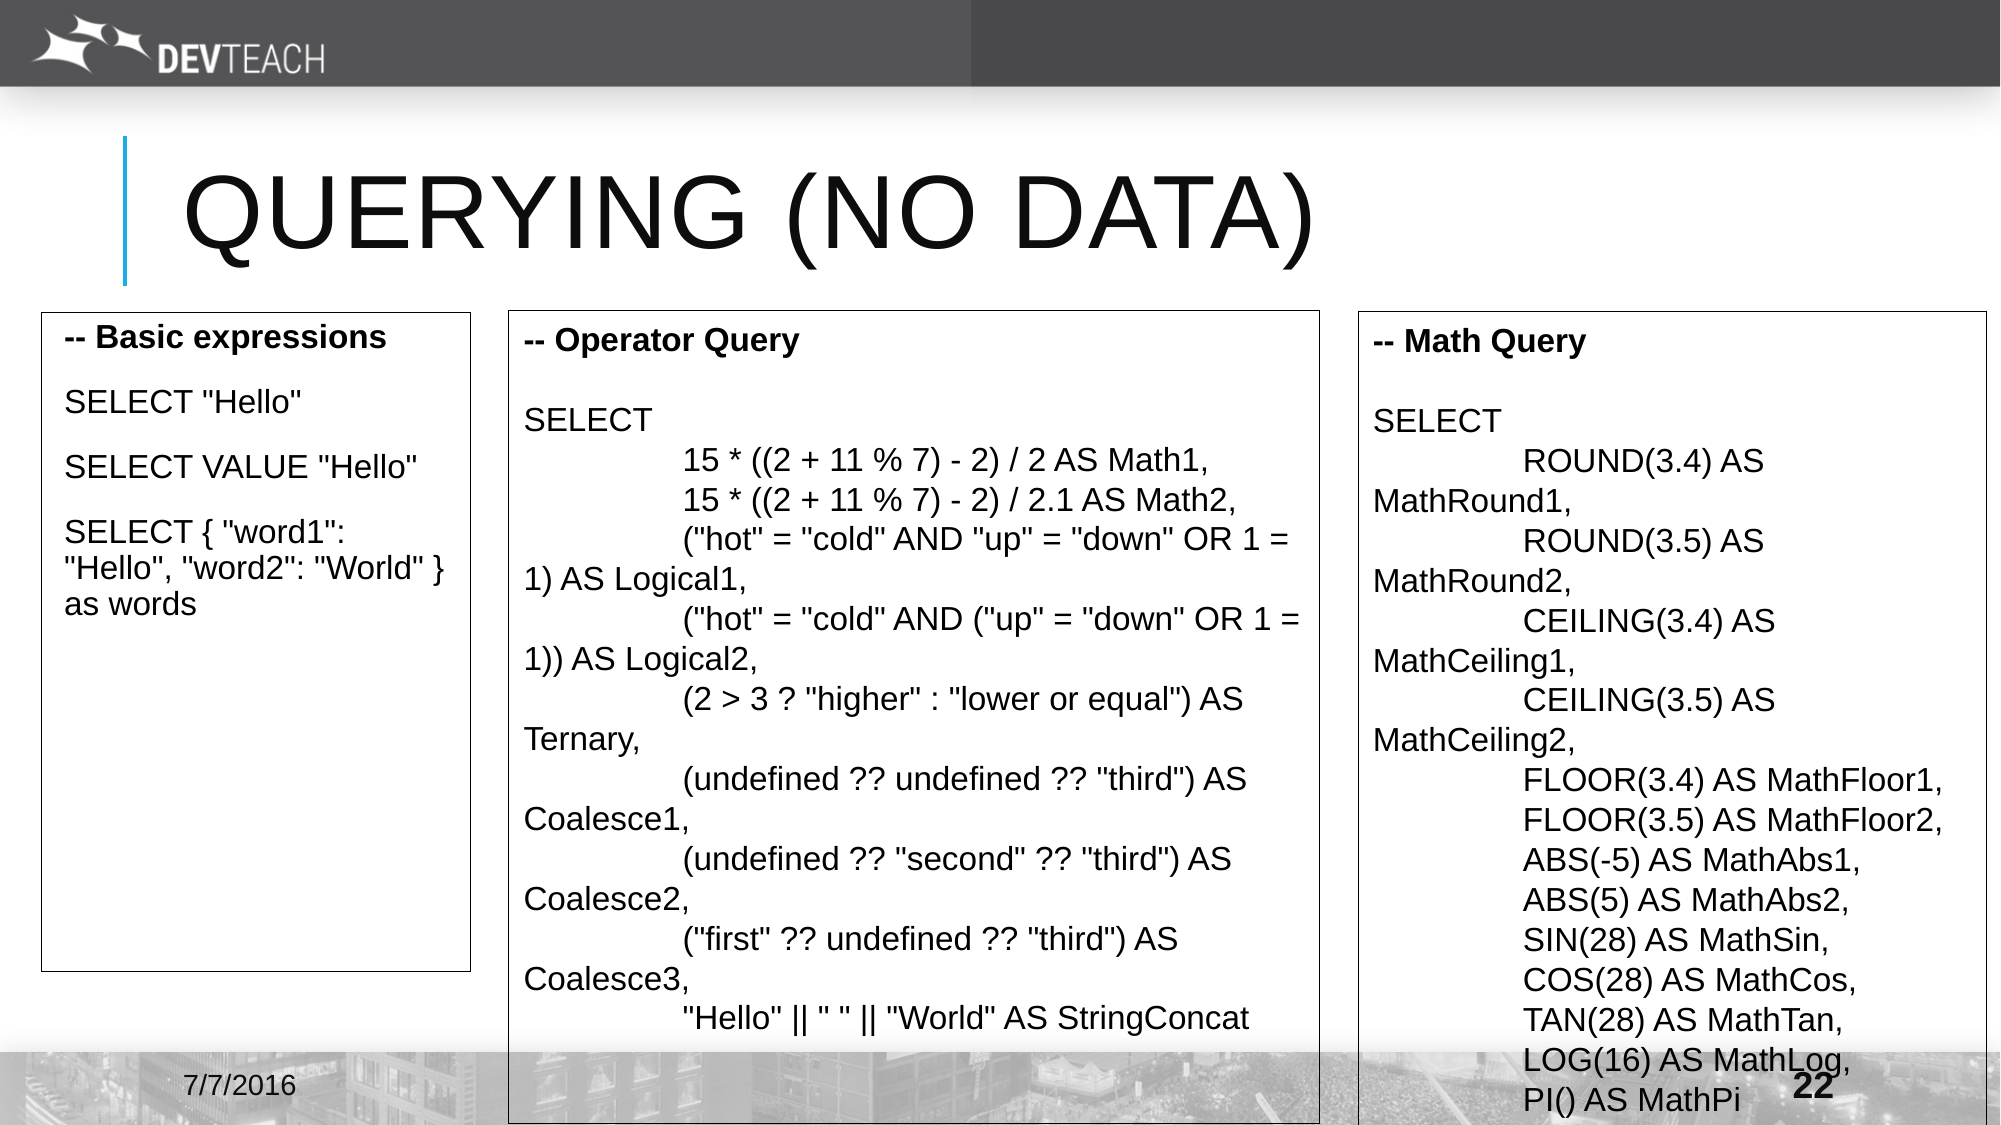

# QUERYING (NO DATA)
-- Operator Query
SELECT
	 15 * ((2 + 11 % 7) - 2) / 2 AS Math1,
	 15 * ((2 + 11 % 7) - 2) / 2.1 AS Math2,
	 ("hot" = "cold" AND "up" = "down" OR 1 = 1) AS Logical1,
	 ("hot" = "cold" AND ("up" = "down" OR 1 = 1)) AS Logical2,
	 (2 > 3 ? "higher" : "lower or equal") AS Ternary,
	 (undefined ?? undefined ?? "third") AS Coalesce1,
	 (undefined ?? "second" ?? "third") AS Coalesce2,
	 ("first" ?? undefined ?? "third") AS Coalesce3,
	 "Hello" || " " || "World" AS StringConcat

-- Basic expressions
SELECT "Hello"
SELECT VALUE "Hello"
SELECT { "word1": "Hello", "word2": "World" } as words

-- Math Query
SELECT
	ROUND(3.4) AS MathRound1,
	ROUND(3.5) AS MathRound2,
	CEILING(3.4) AS MathCeiling1,
	CEILING(3.5) AS MathCeiling2,
	FLOOR(3.4) AS MathFloor1,
	FLOOR(3.5) AS MathFloor2,
	ABS(-5) AS MathAbs1,
	ABS(5) AS MathAbs2,
	SIN(28) AS MathSin,
	COS(28) AS MathCos,
	TAN(28) AS MathTan,
	LOG(16) AS MathLog,
	PI() AS MathPi
7/7/2016
22